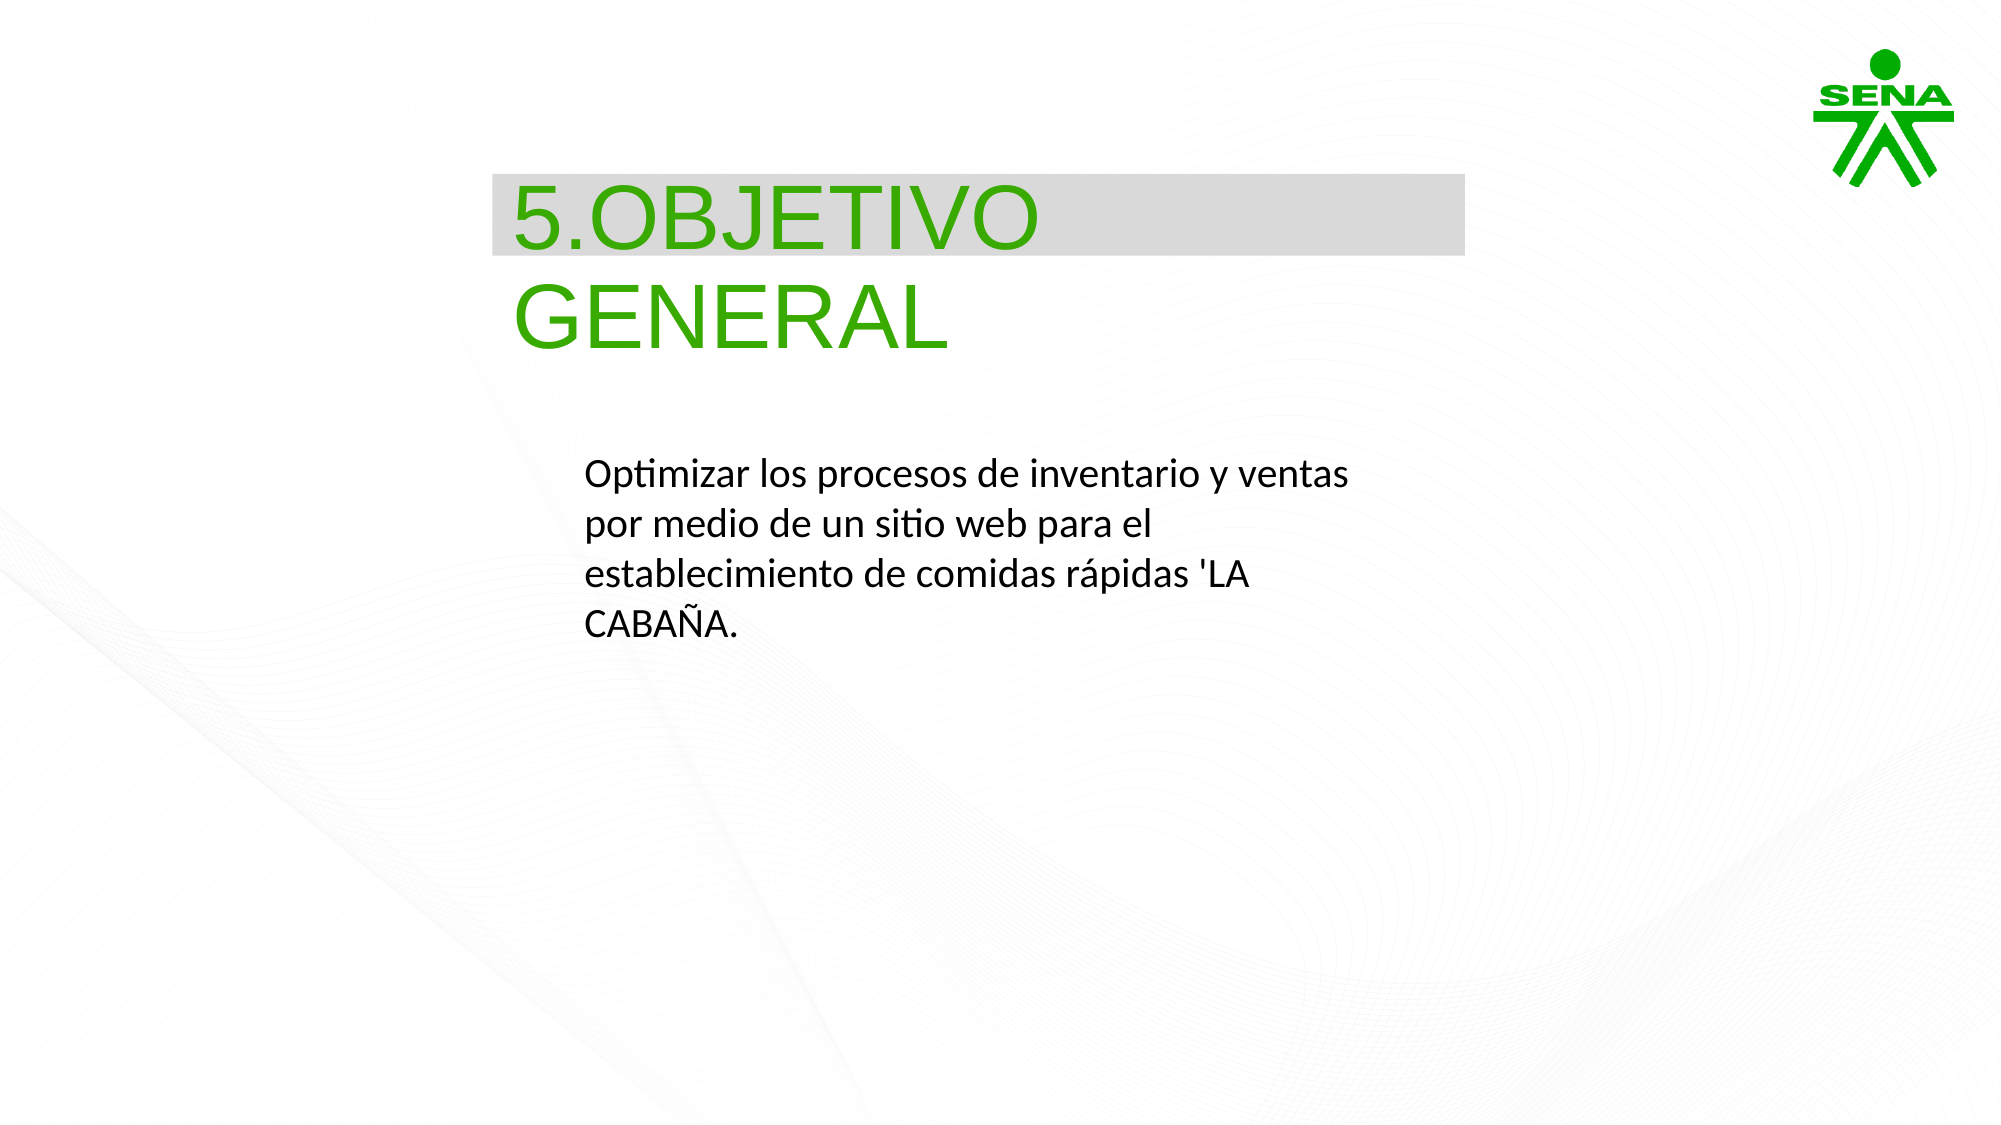

5.OBJETIVO GENERAL

Optimizar los procesos de inventario y ventas por medio de un sitio web para el   establecimiento de comidas rápidas 'LA CABAÑA.